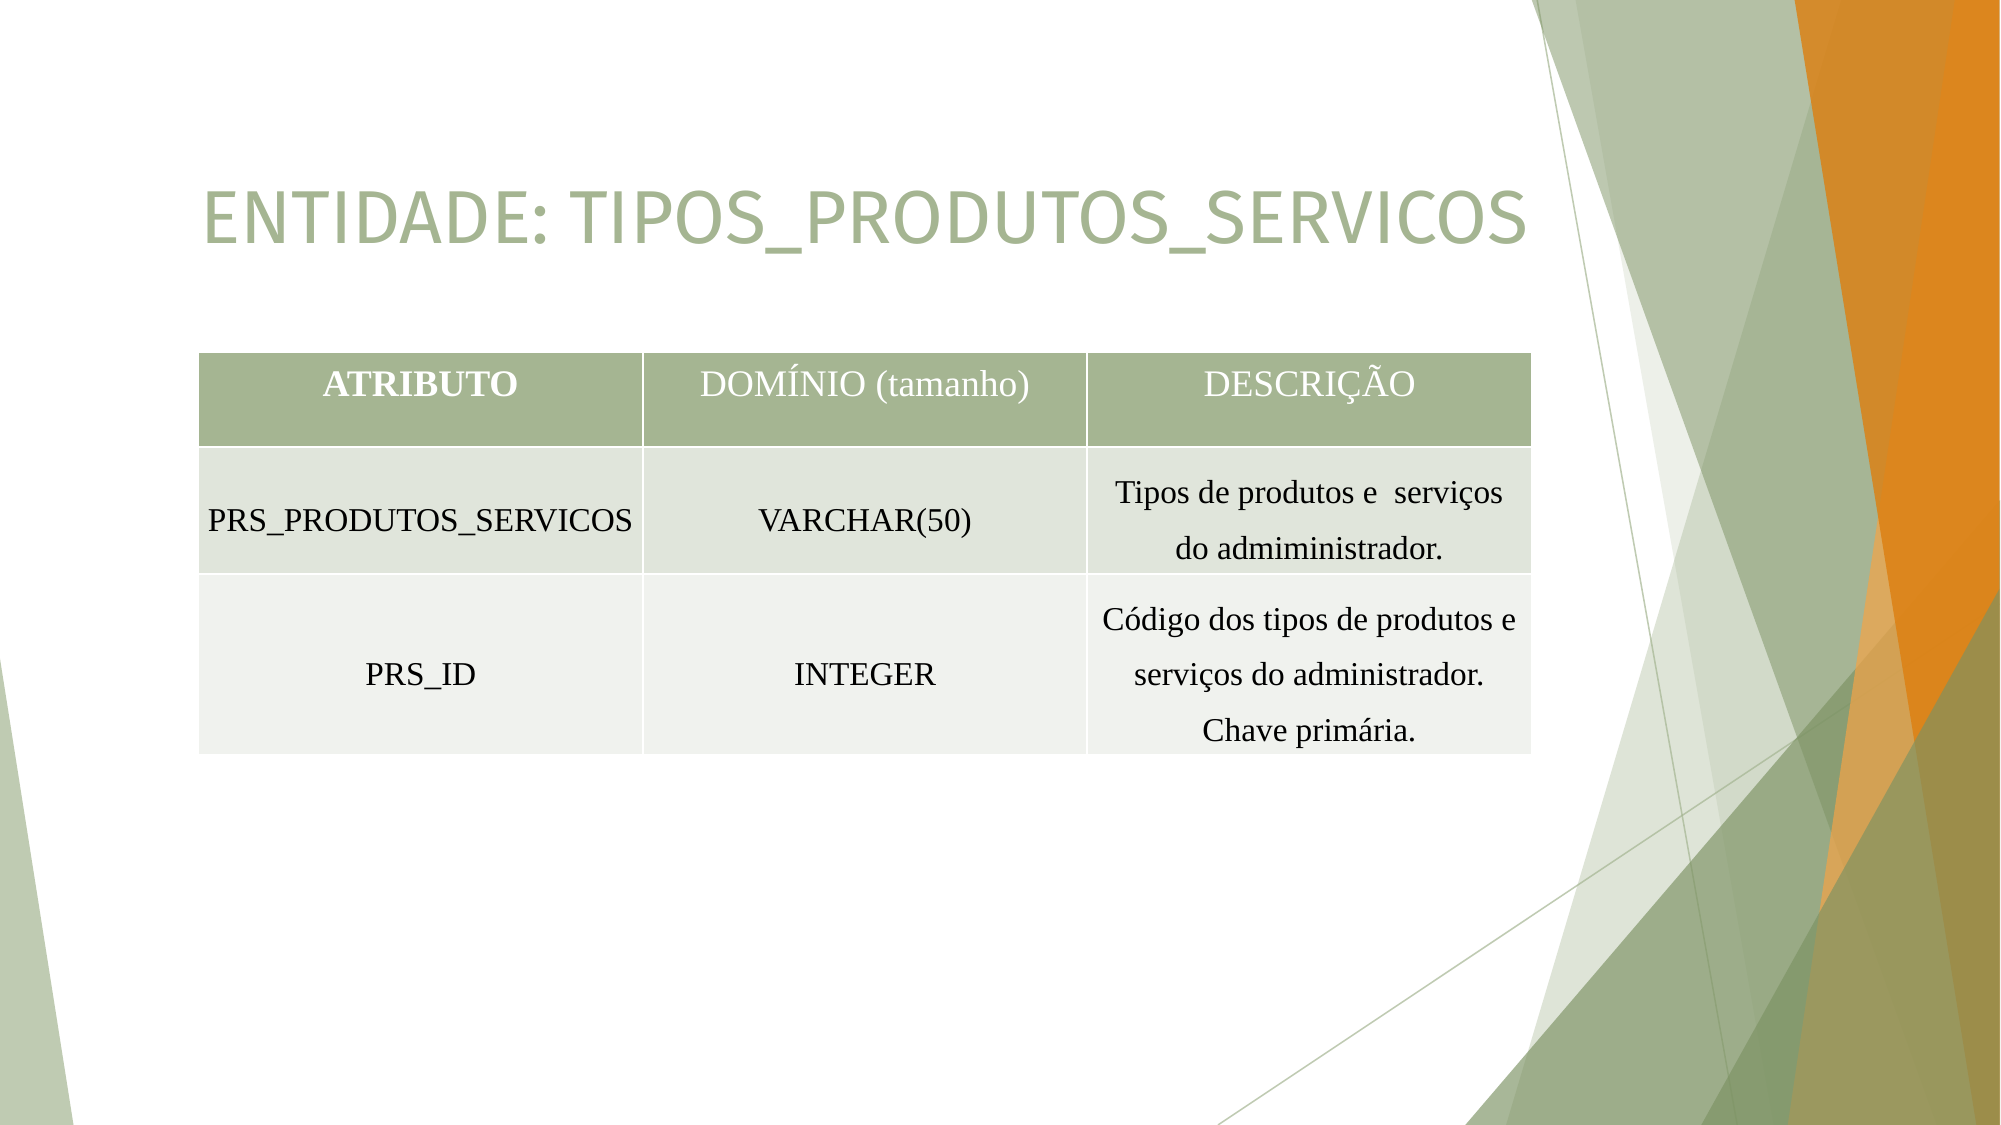

# ENTIDADE: TIPOS_PRODUTOS_SERVICOS
| ATRIBUTO | DOMÍNIO (tamanho) | DESCRIÇÃO |
| --- | --- | --- |
| PRS\_PRODUTOS\_SERVICOS | VARCHAR(50) | Tipos de produtos e serviços do admiministrador. |
| PRS\_ID | INTEGER | Código dos tipos de produtos e serviços do administrador. Chave primária. |